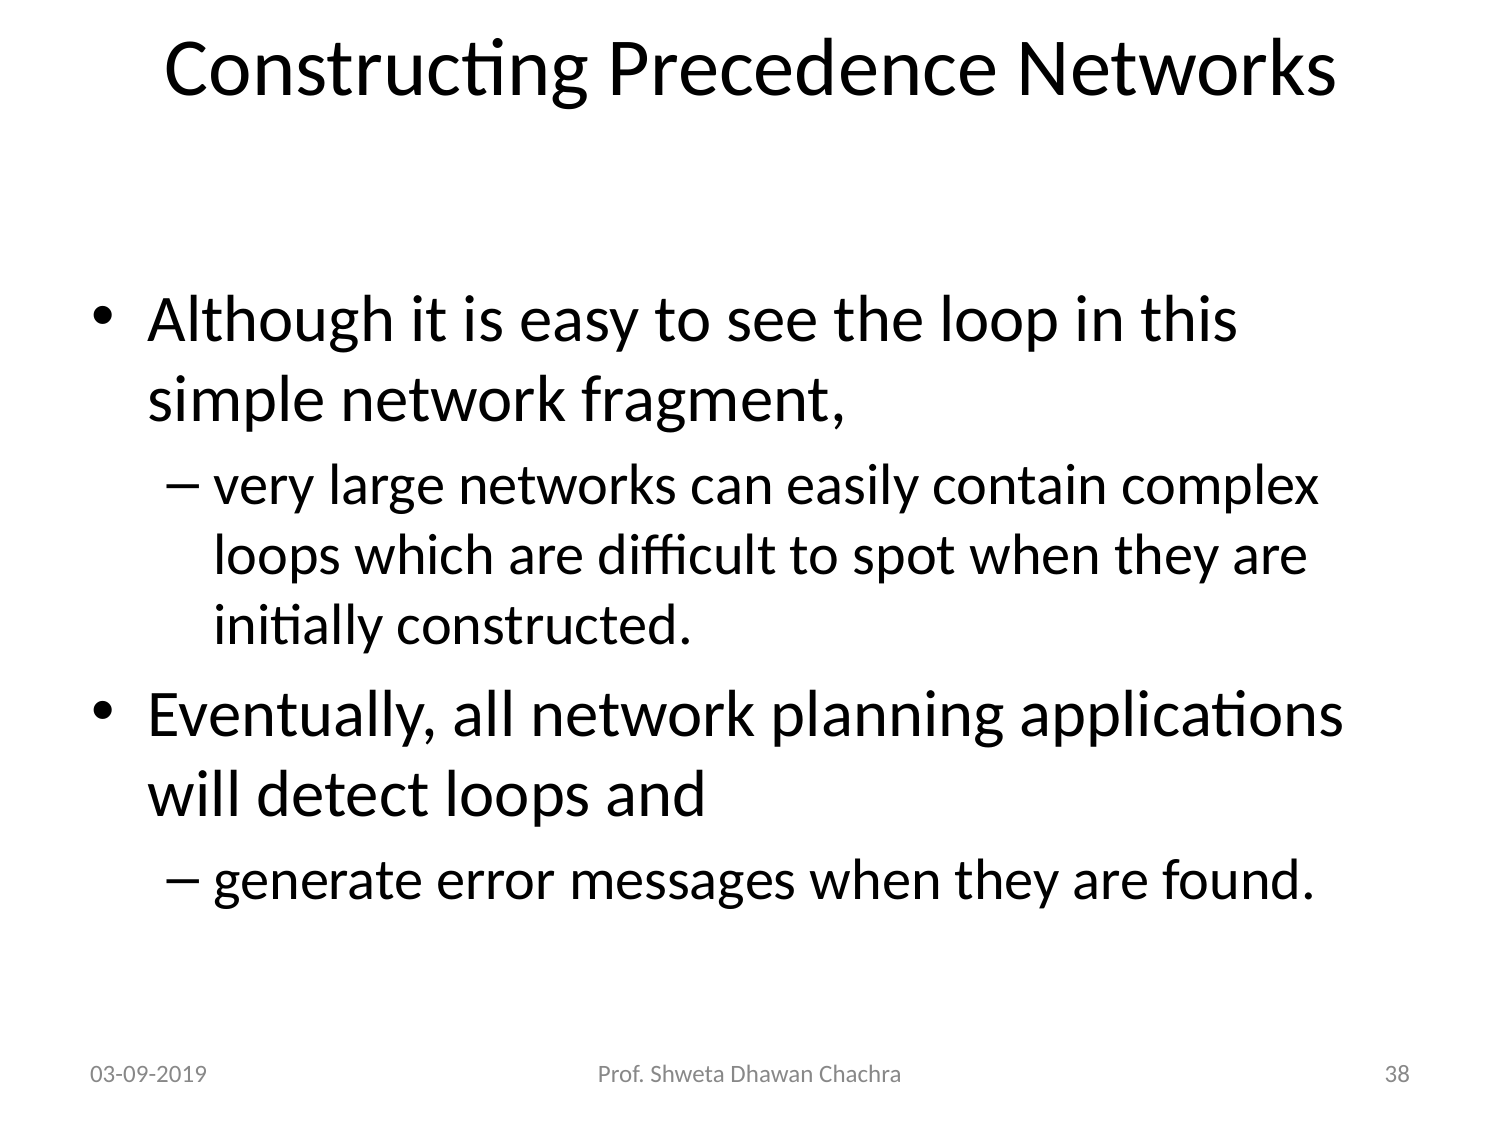

# Constructing Precedence Networks
Although it is easy to see the loop in this simple network fragment,
very large networks can easily contain complex loops which are difficult to spot when they are initially constructed.
Eventually, all network planning applications will detect loops and
generate error messages when they are found.
03-09-2019
Prof. Shweta Dhawan Chachra
38